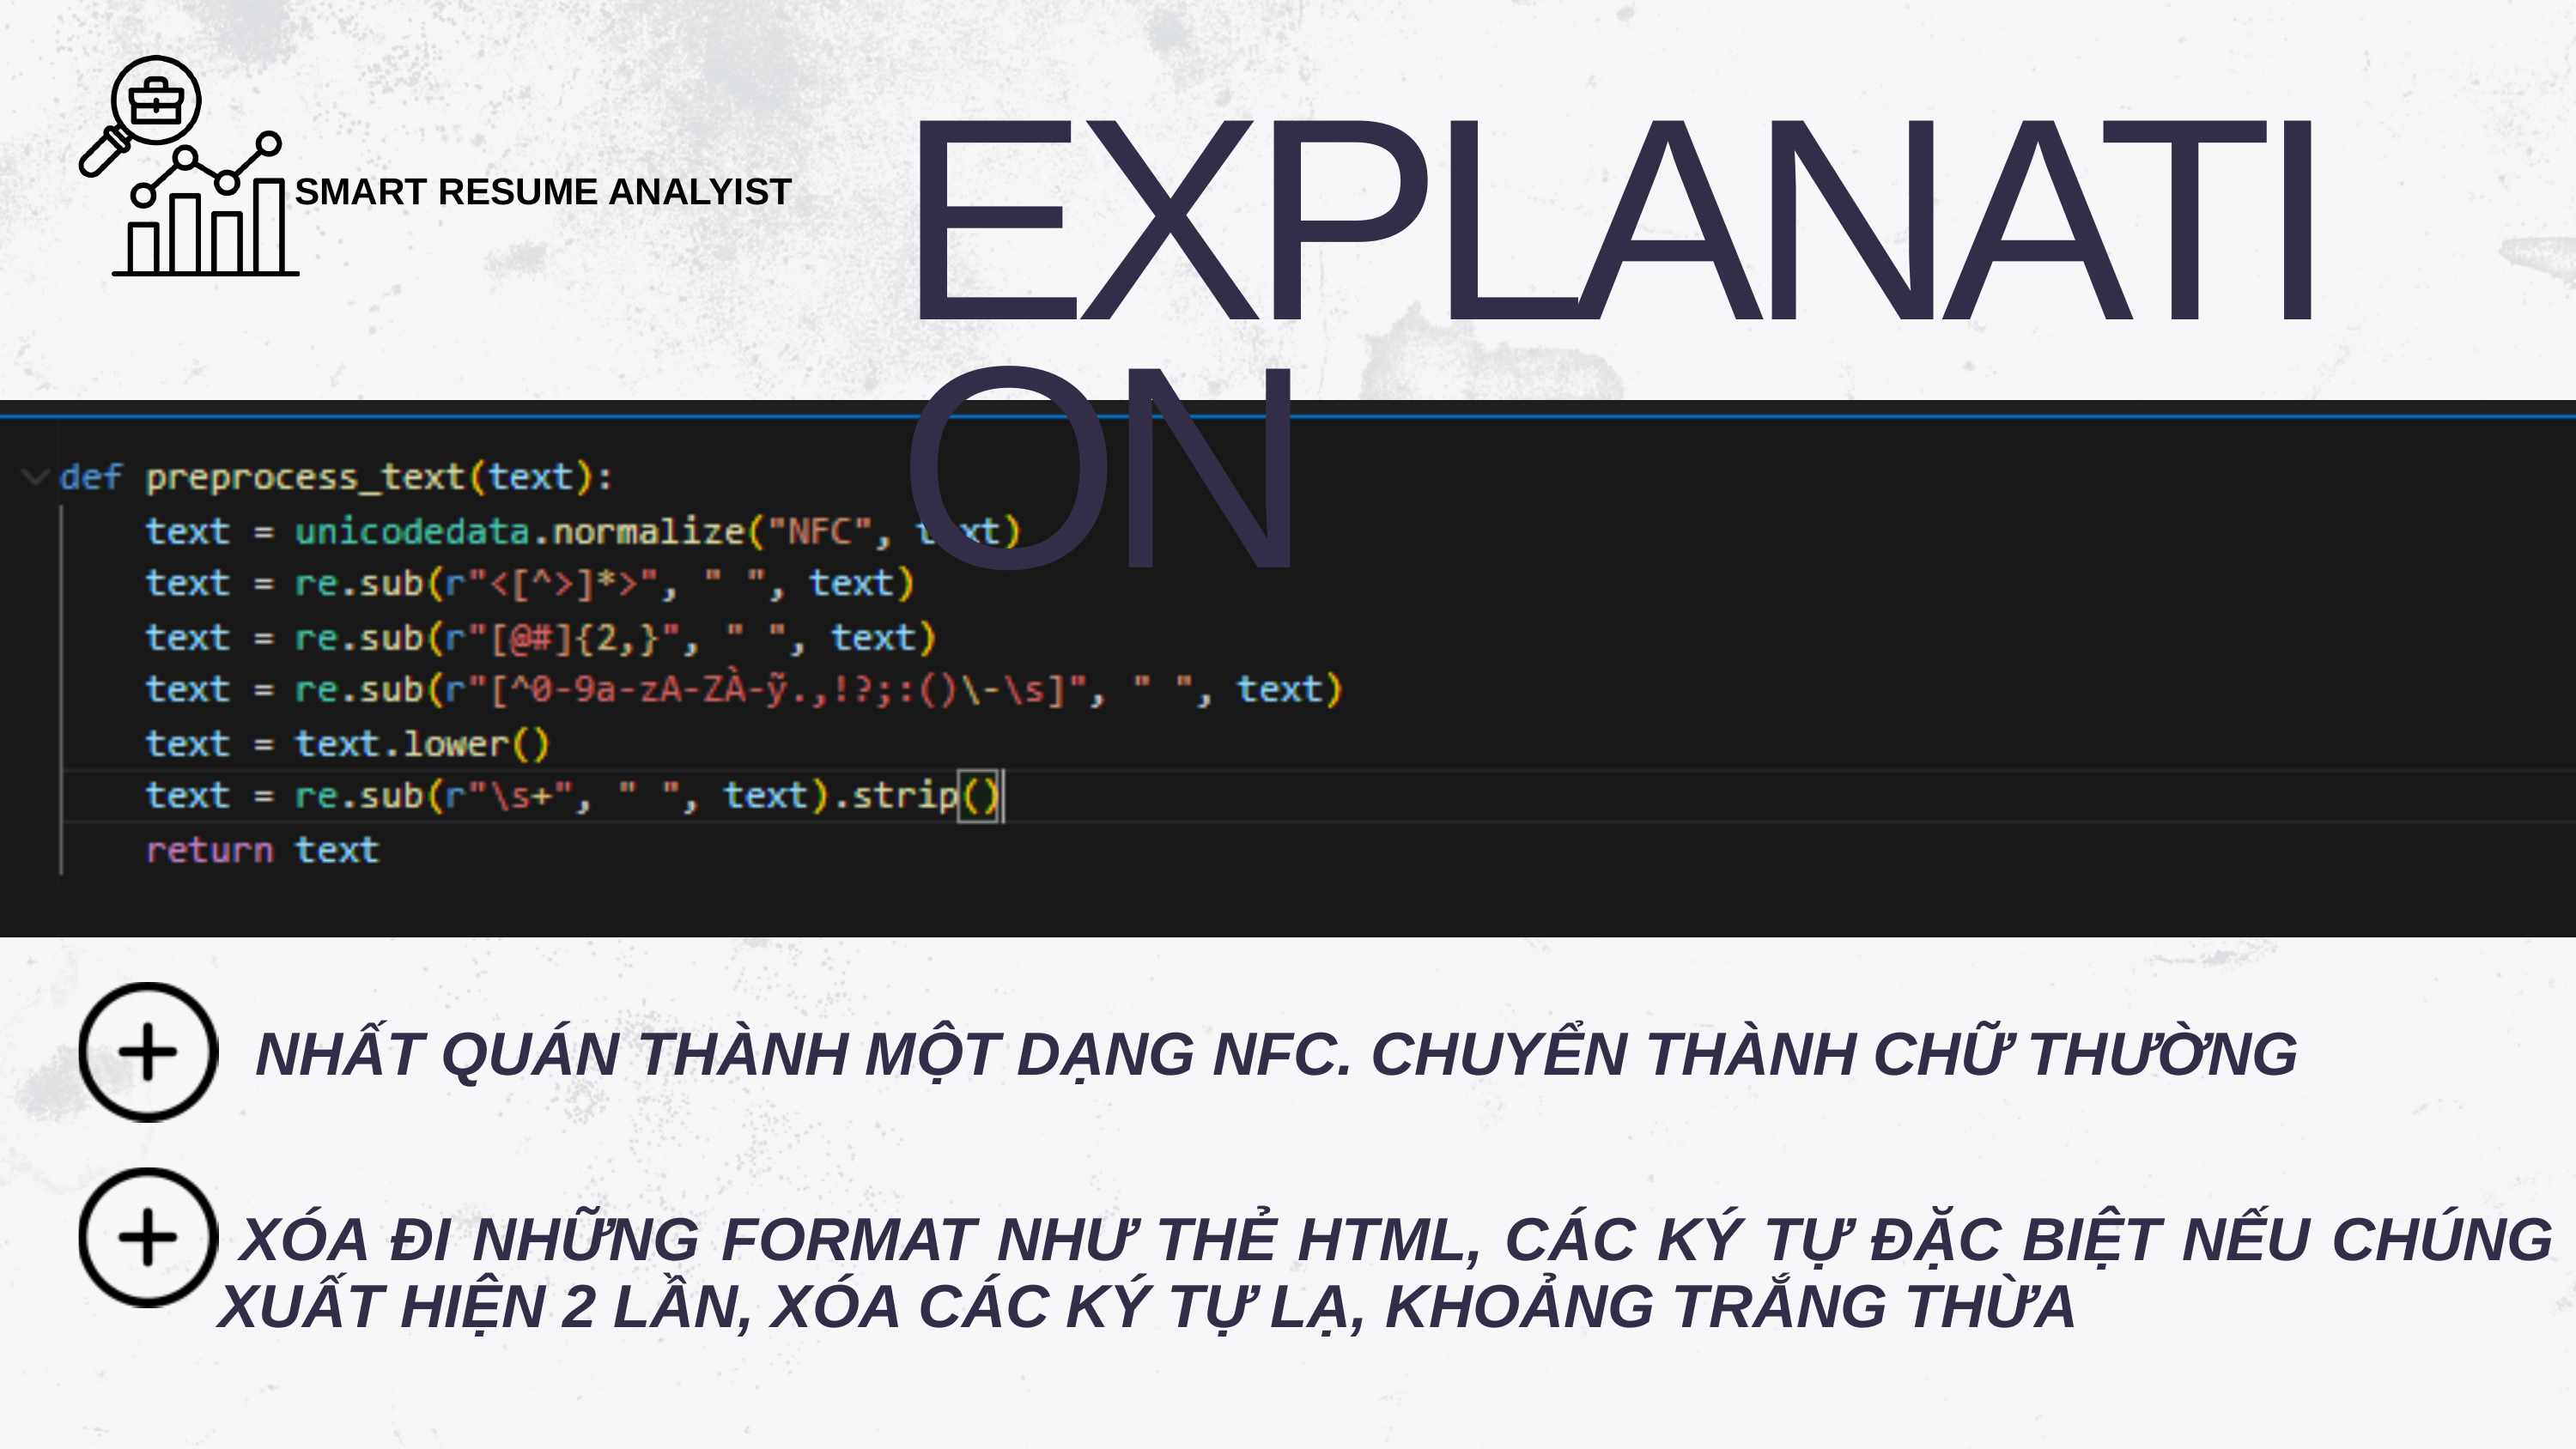

EXPLANATION
SMART RESUME ANALYIST

 NHẤT QUÁN THÀNH MỘT DẠNG NFC. CHUYỂN THÀNH CHỮ THƯỜNG

 XÓA ĐI NHỮNG FORMAT NHƯ THẺ HTML, CÁC KÝ TỰ ĐẶC BIỆT NẾU CHÚNG XUẤT HIỆN 2 LẦN, XÓA CÁC KÝ TỰ LẠ, KHOẢNG TRẮNG THỪA